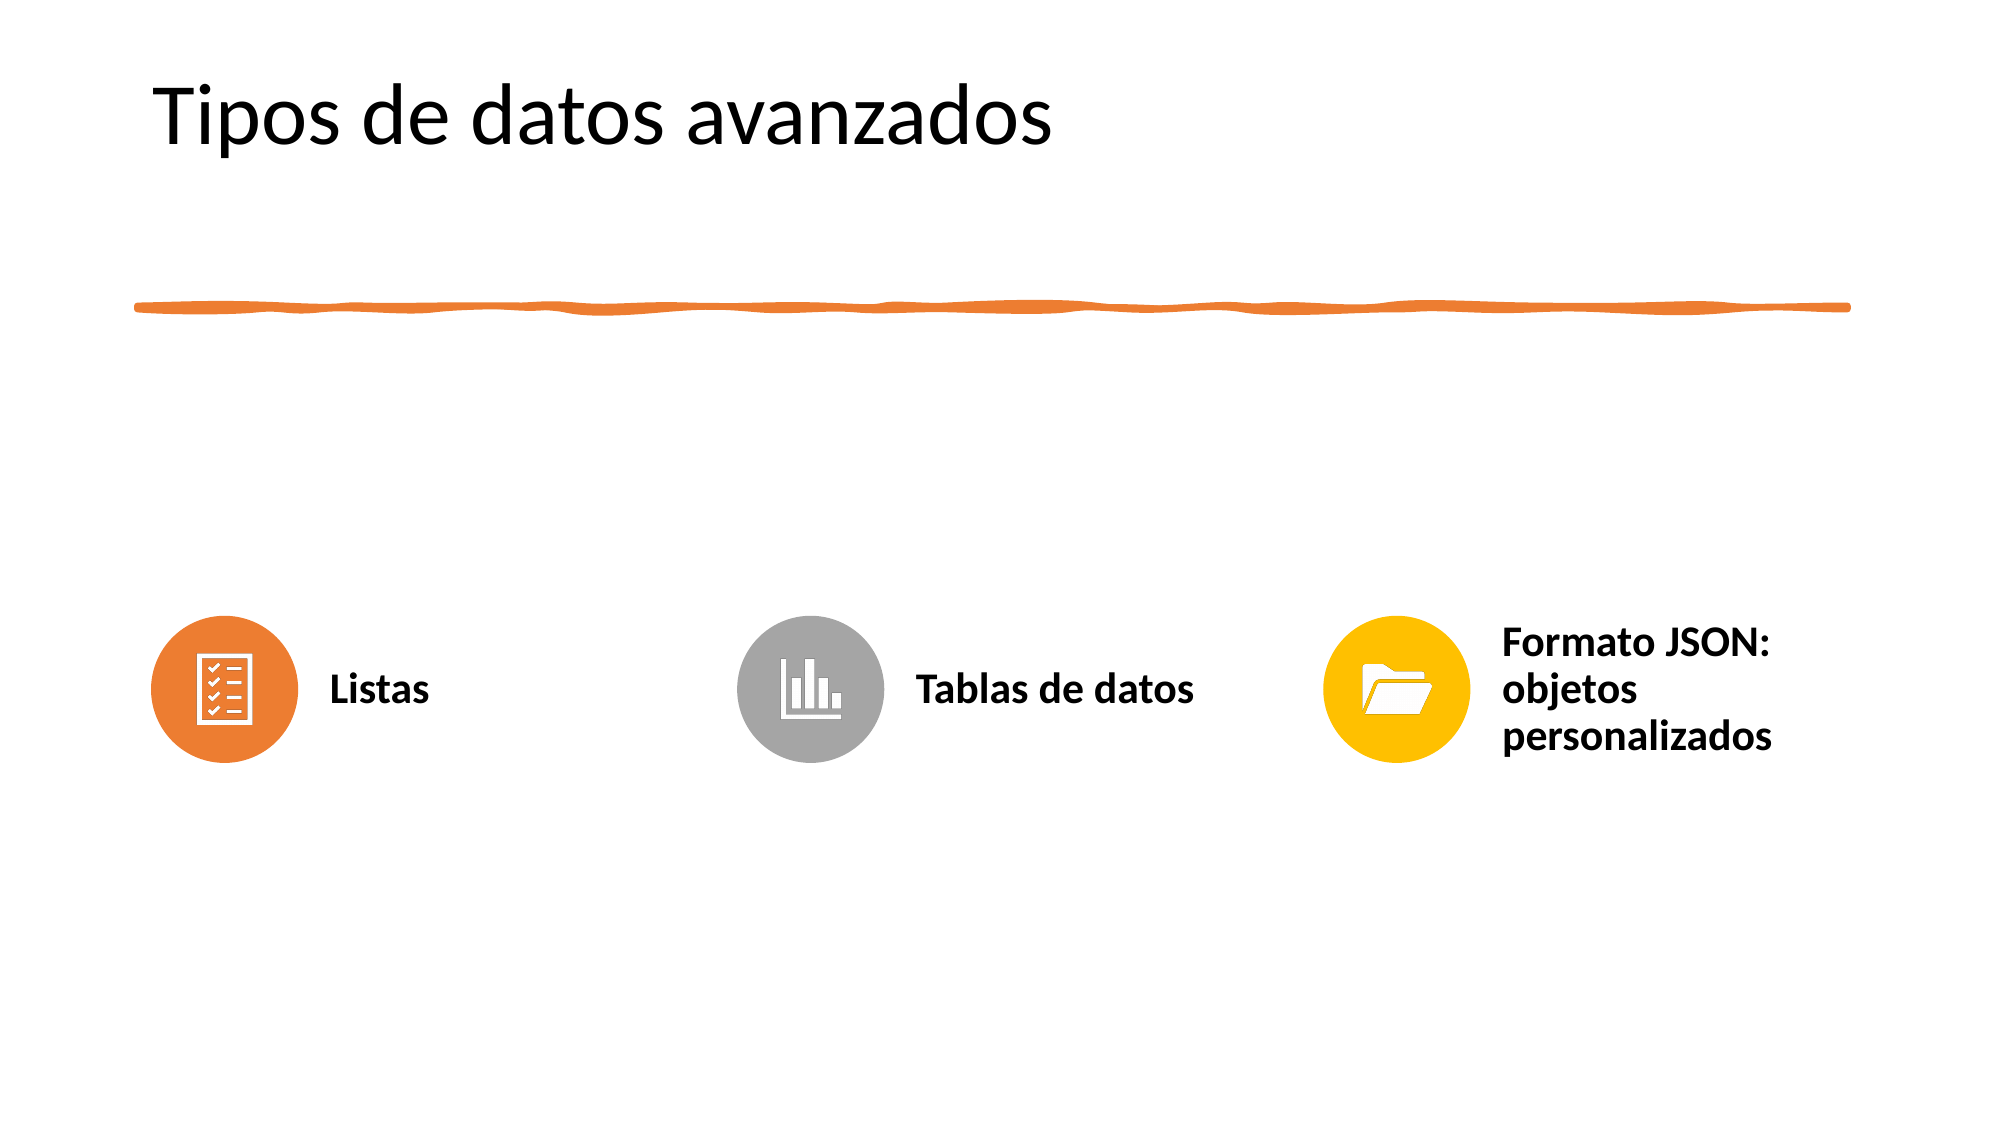

# Tipos de datos avanzados

Listas
Tablas de datos
Formato JSON: objetos personalizados